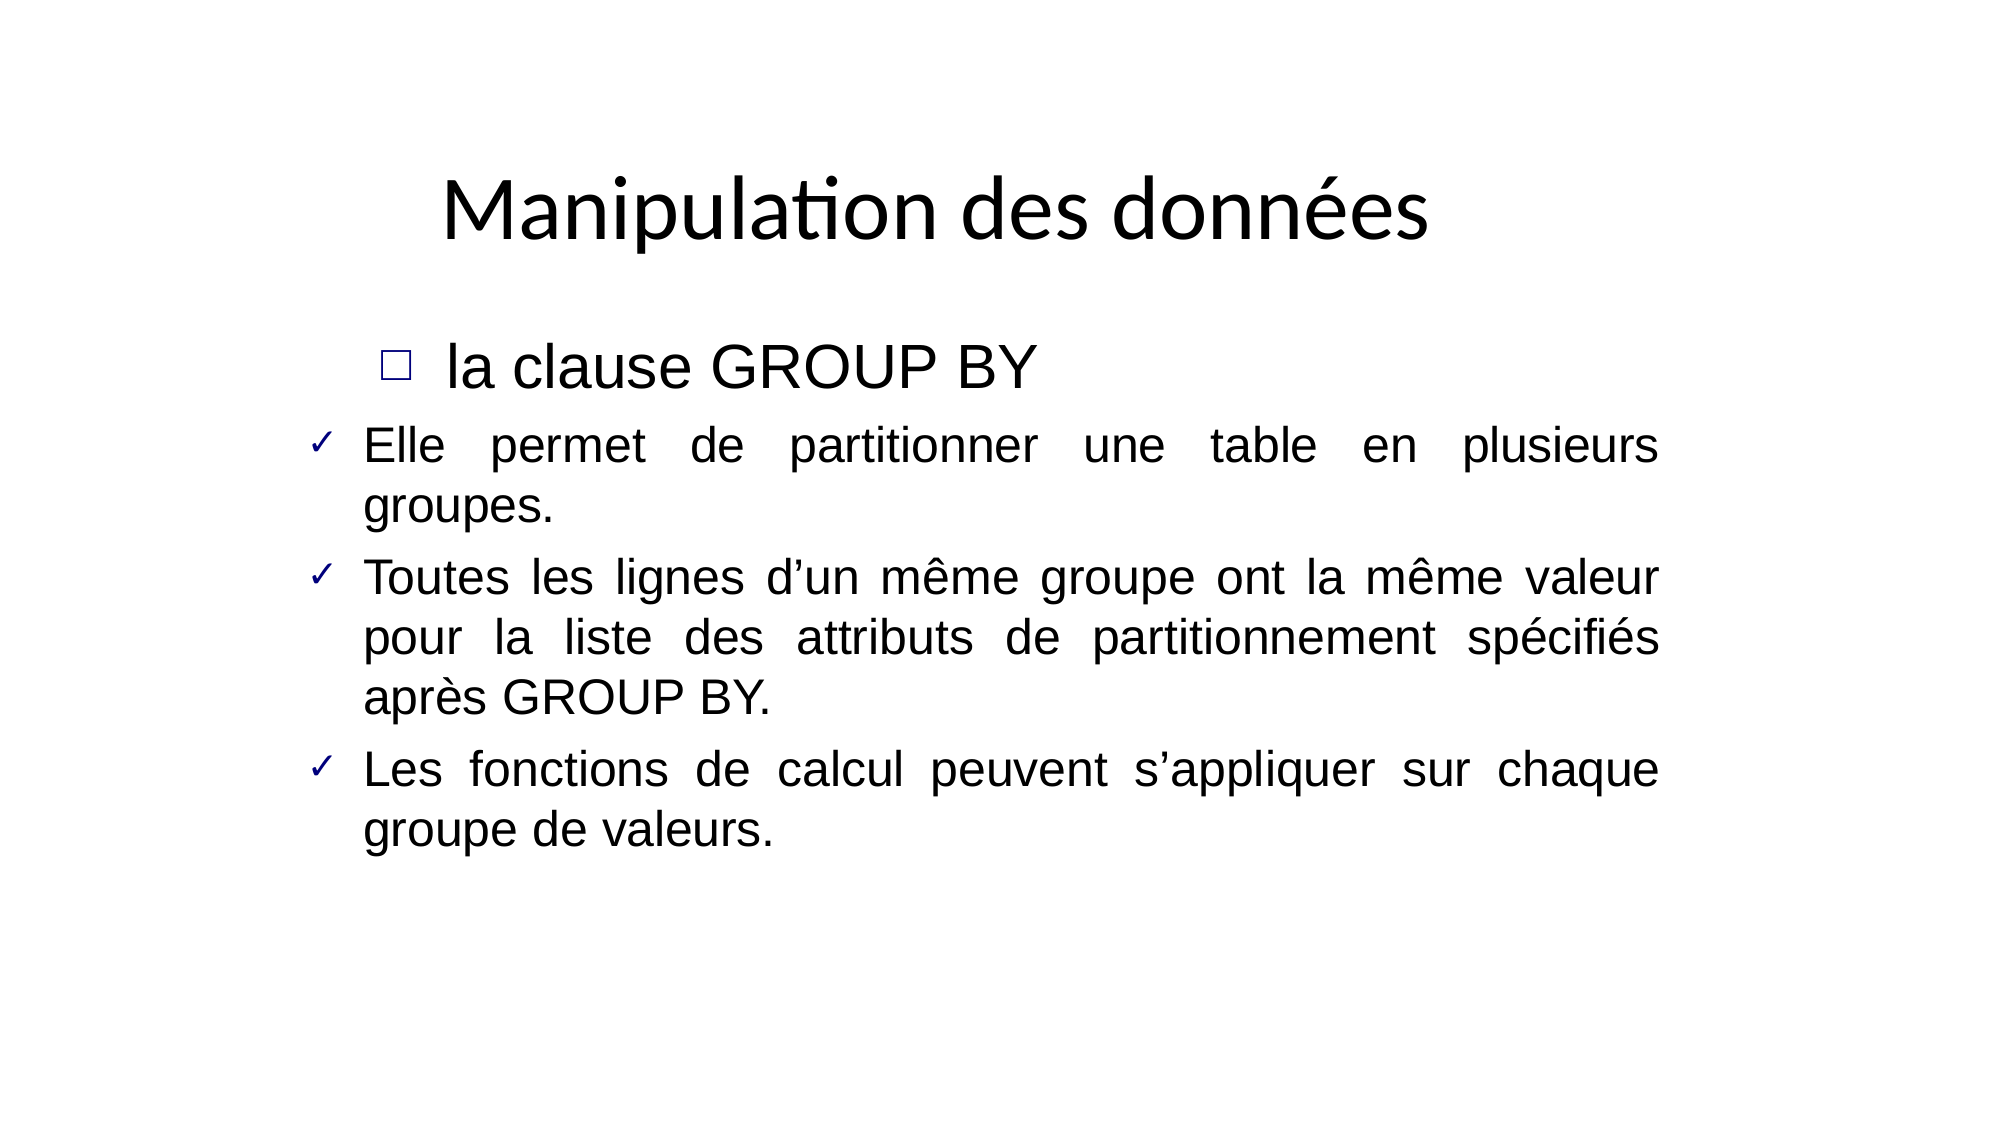

# Manipulation des données
la clause GROUP BY
Elle  permet  de  partitionner  une  table  en  plusieurs groupes.
Toutes les lignes d’un même groupe ont la même valeur pour  la  liste  des  attributs  de  partitionnement  spécifiés après GROUP BY.
Les fonctions de calcul peuvent s’appliquer sur chaque groupe de valeurs.